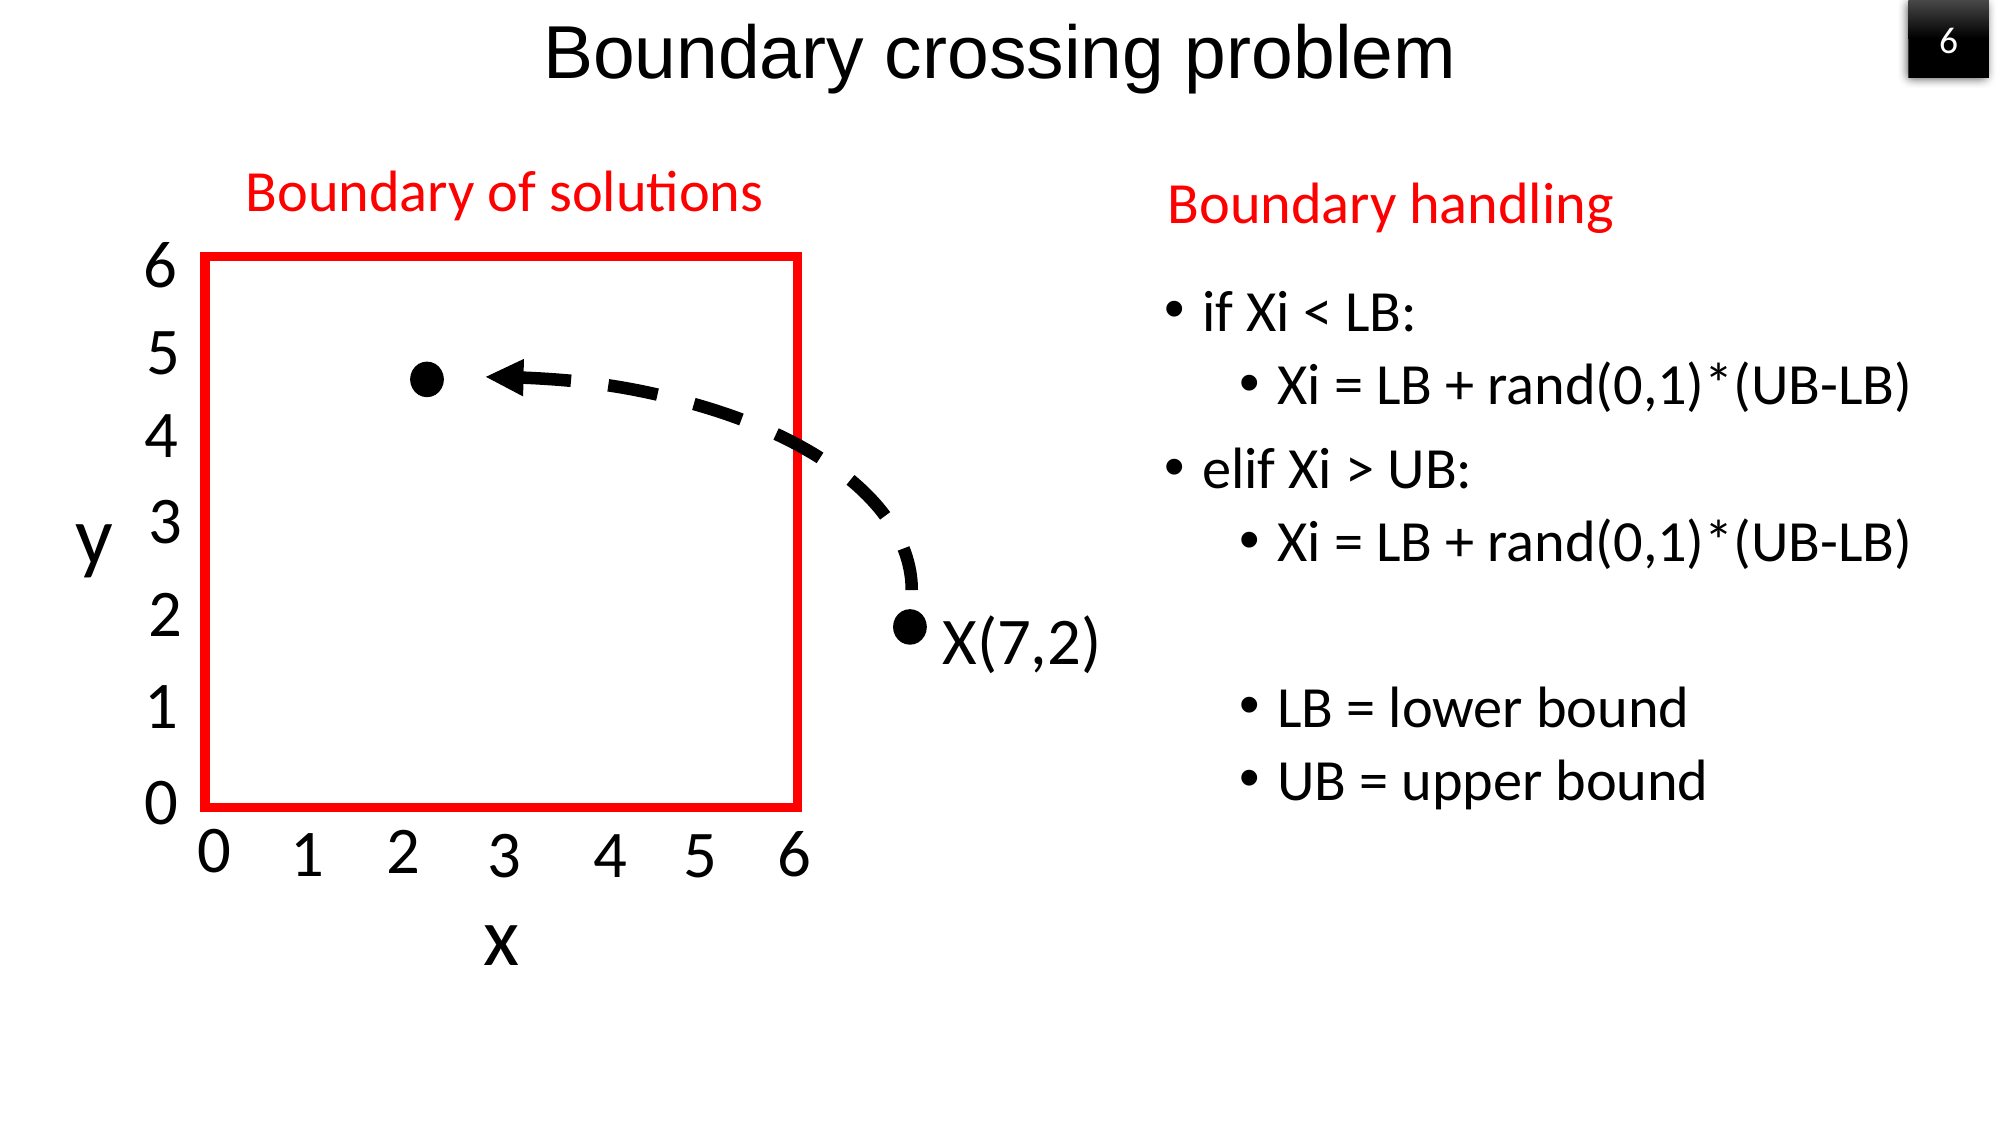

# Boundary crossing problem
6
Boundary of solutions
Boundary handling
6

if Xi < LB:
Xi = LB + rand(0,1)*(UB-LB)
elif Xi > UB:
Xi = LB + rand(0,1)*(UB-LB)

LB = lower bound
UB = upper bound
5

4
3
y
2
X(7,2)

1
0
0
2
1
6
5
3
4
x